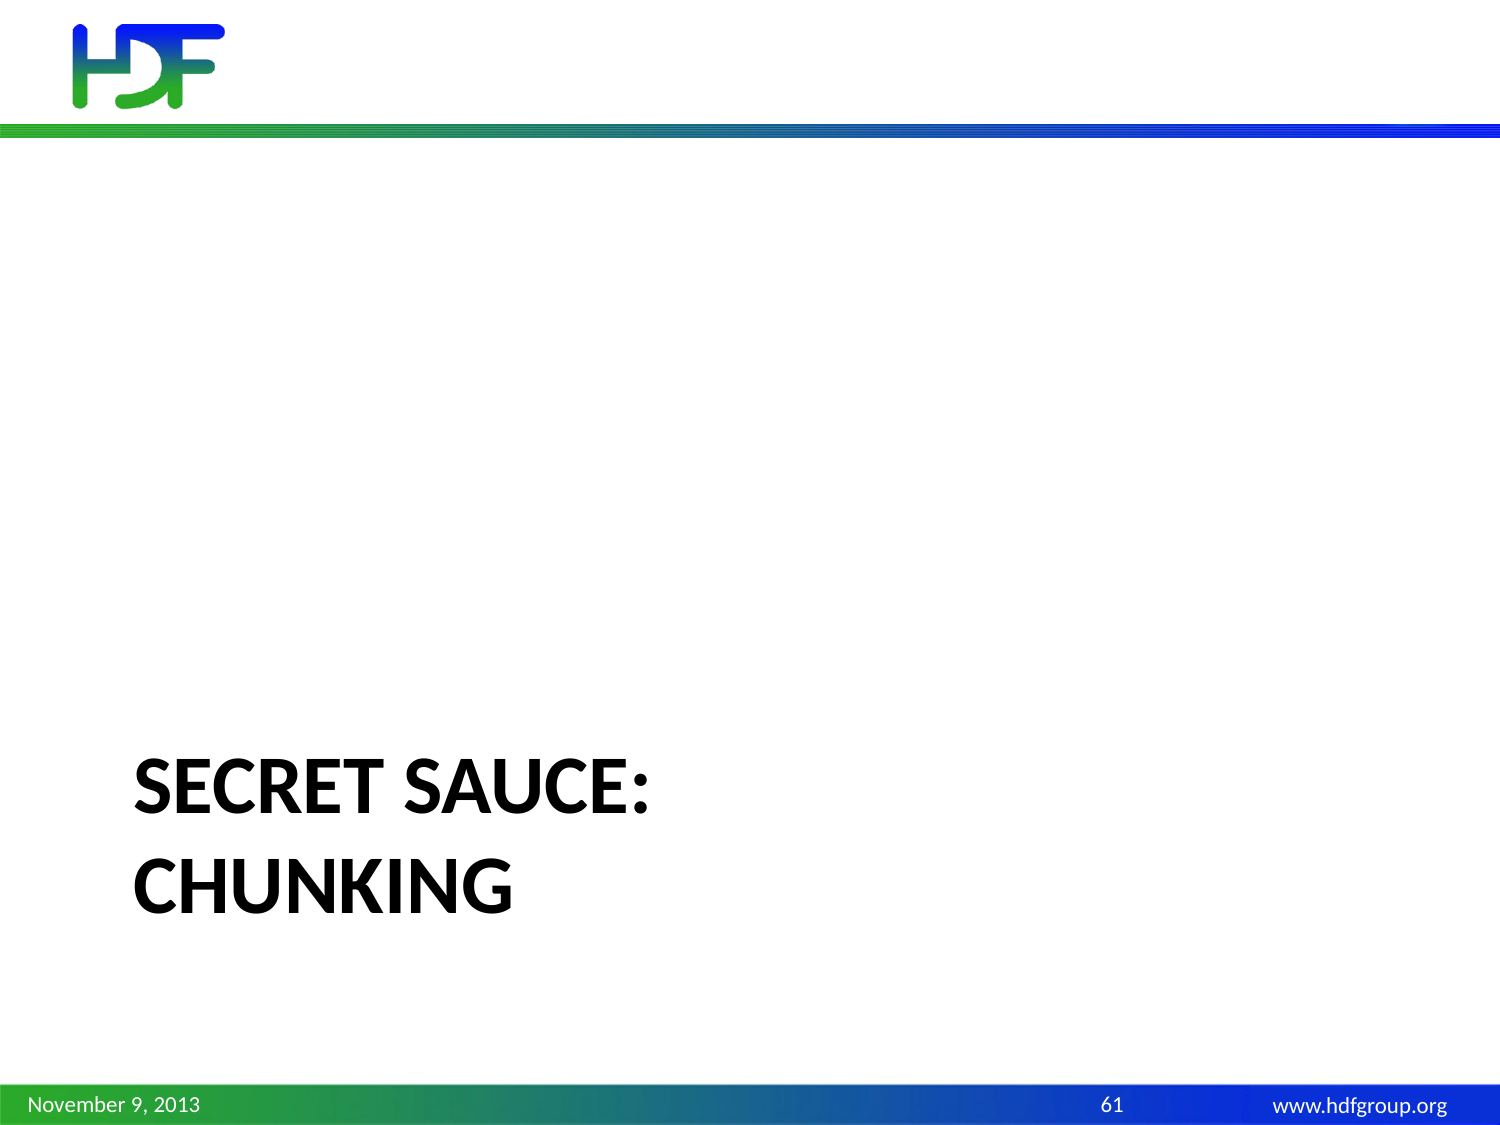

# Secret sauce: Chunking
November 9, 2013
61